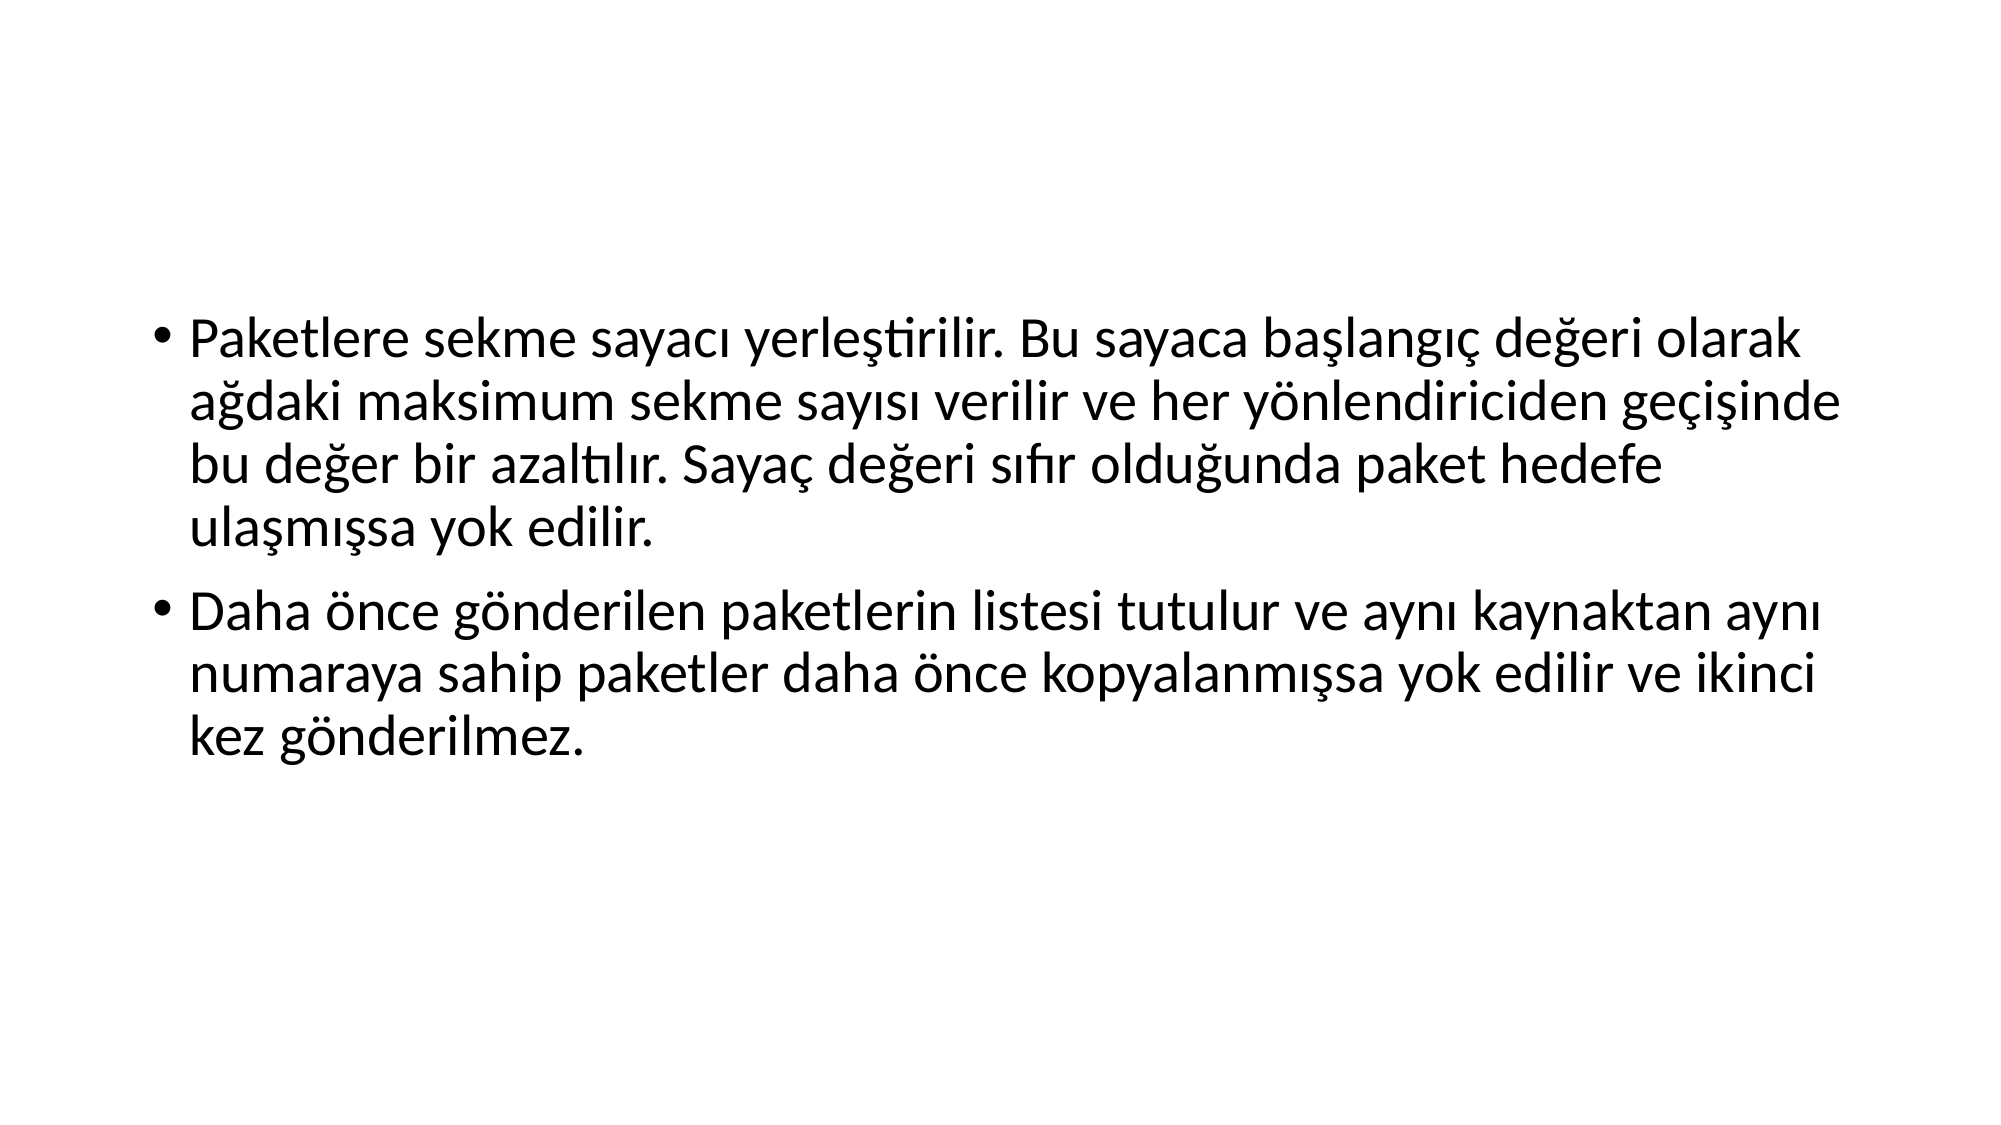

#
Paketlere sekme sayacı yerleştirilir. Bu sayaca başlangıç değeri olarak ağdaki maksimum sekme sayısı verilir ve her yönlendiriciden geçişinde bu değer bir azaltılır. Sayaç değeri sıfır olduğunda paket hedefe ulaşmışsa yok edilir.
Daha önce gönderilen paketlerin listesi tutulur ve aynı kaynaktan aynı numaraya sahip paketler daha önce kopyalanmışsa yok edilir ve ikinci kez gönderilmez.